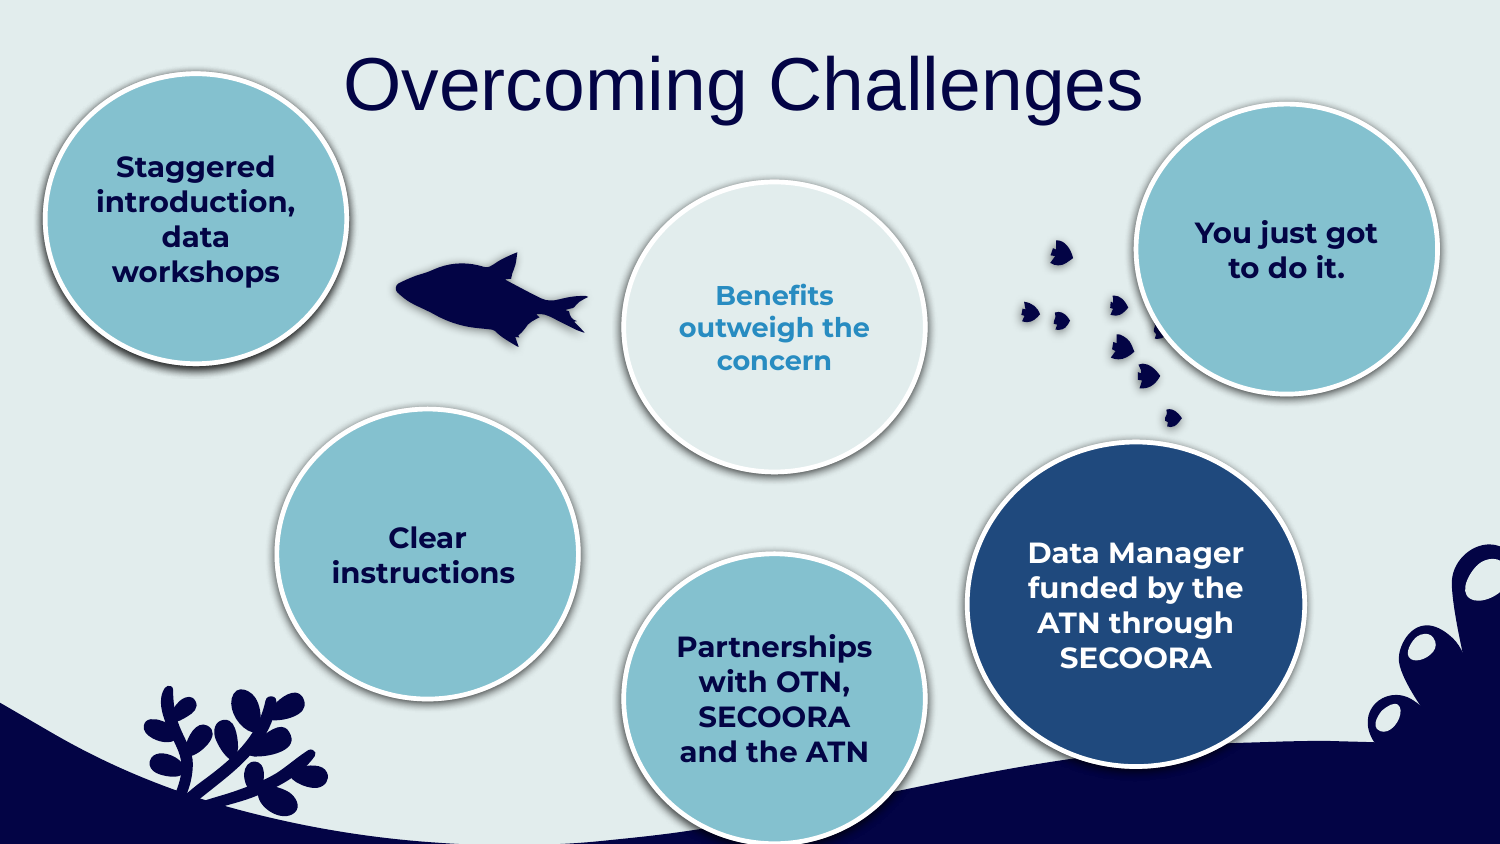

# Overcoming Challenges
New can be scary
New can be scary
Staggered introduction, data workshops
Updating data policies
You just got to do it.
Buy in
Benefits outweigh the concern

Collecting new types of data
Clear instructions

Dedicated effort
Data Manager funded by the ATN through SECOORA
Logistics
Partnerships with OTN, SECOORA and the ATN